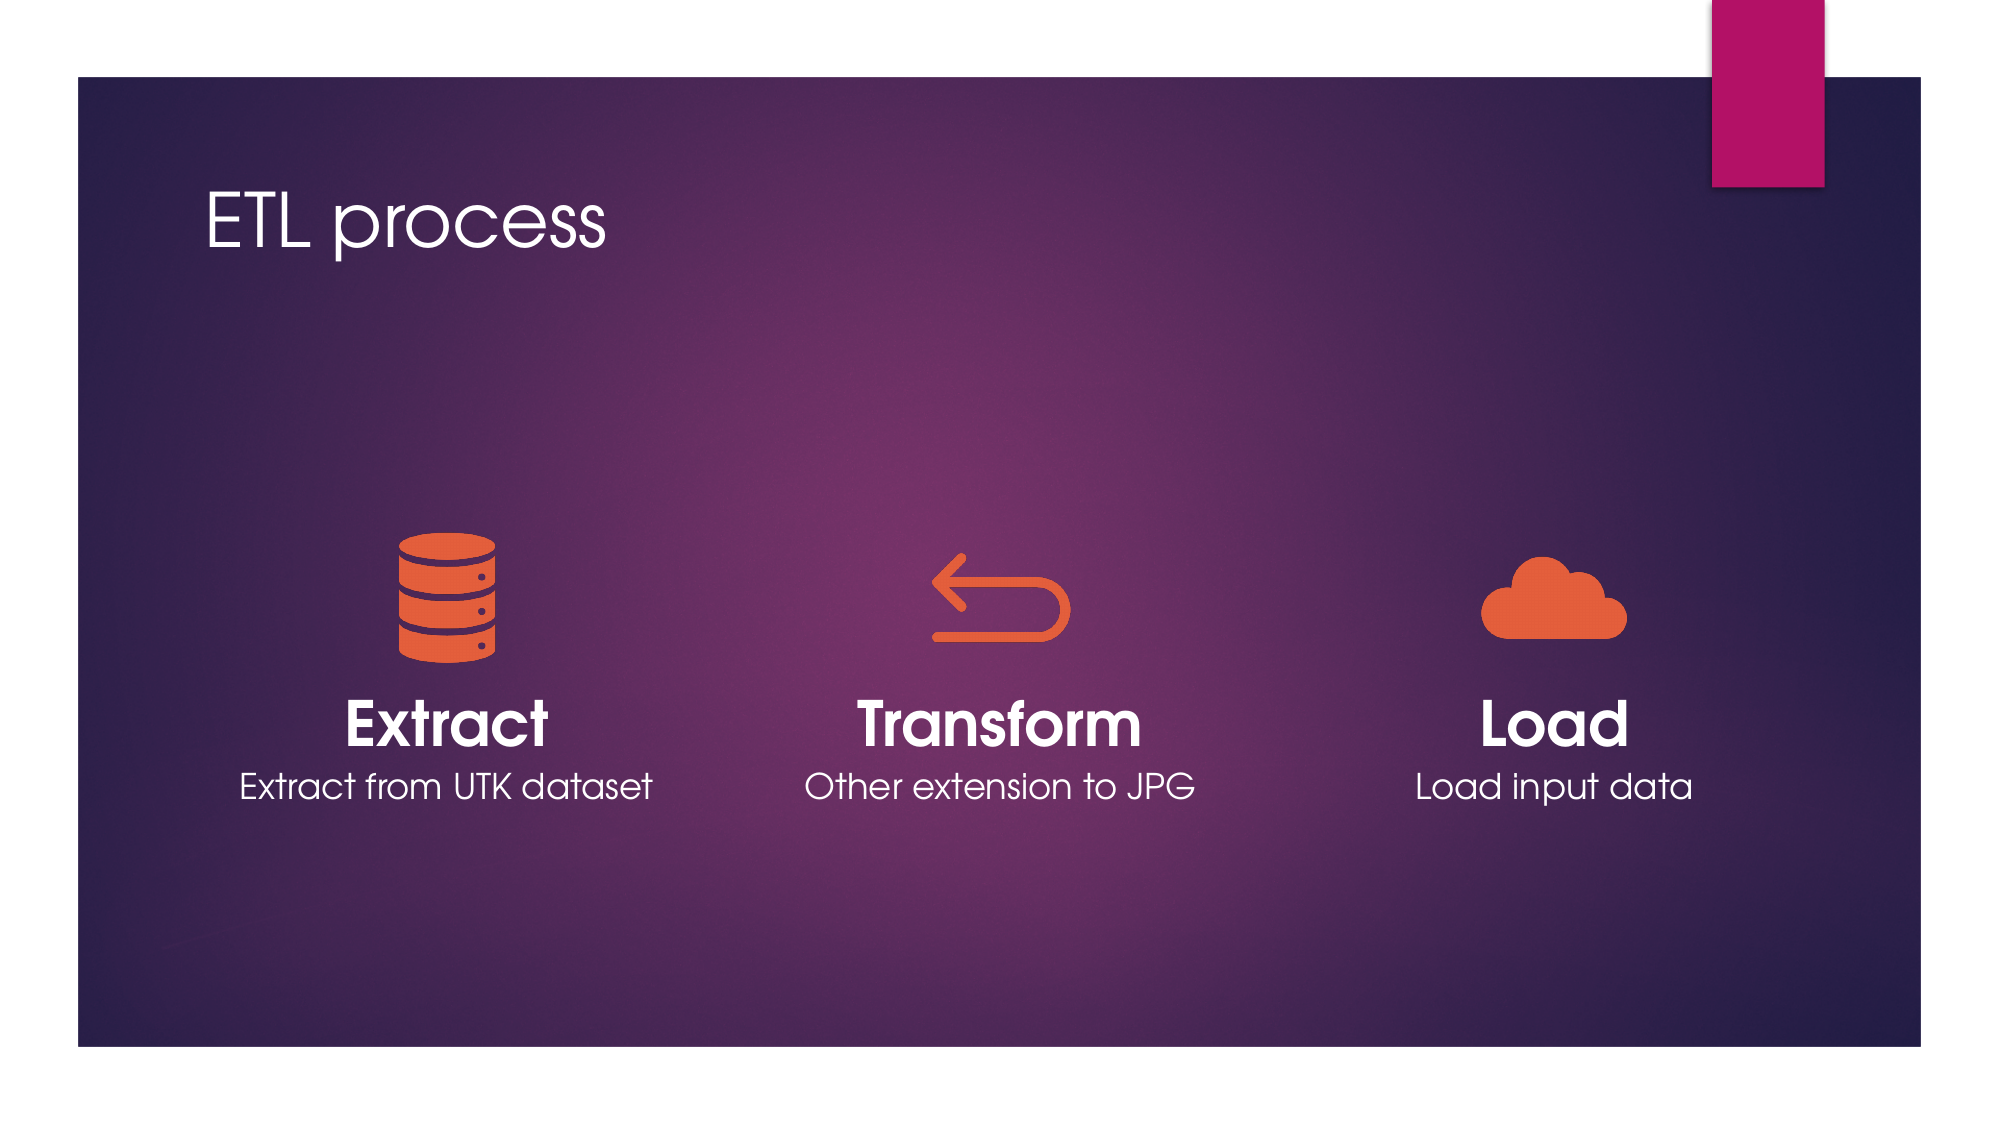

# ETL process
Extract
Extract from UTK dataset
Transform
Other extension to JPG
Load
Load input data